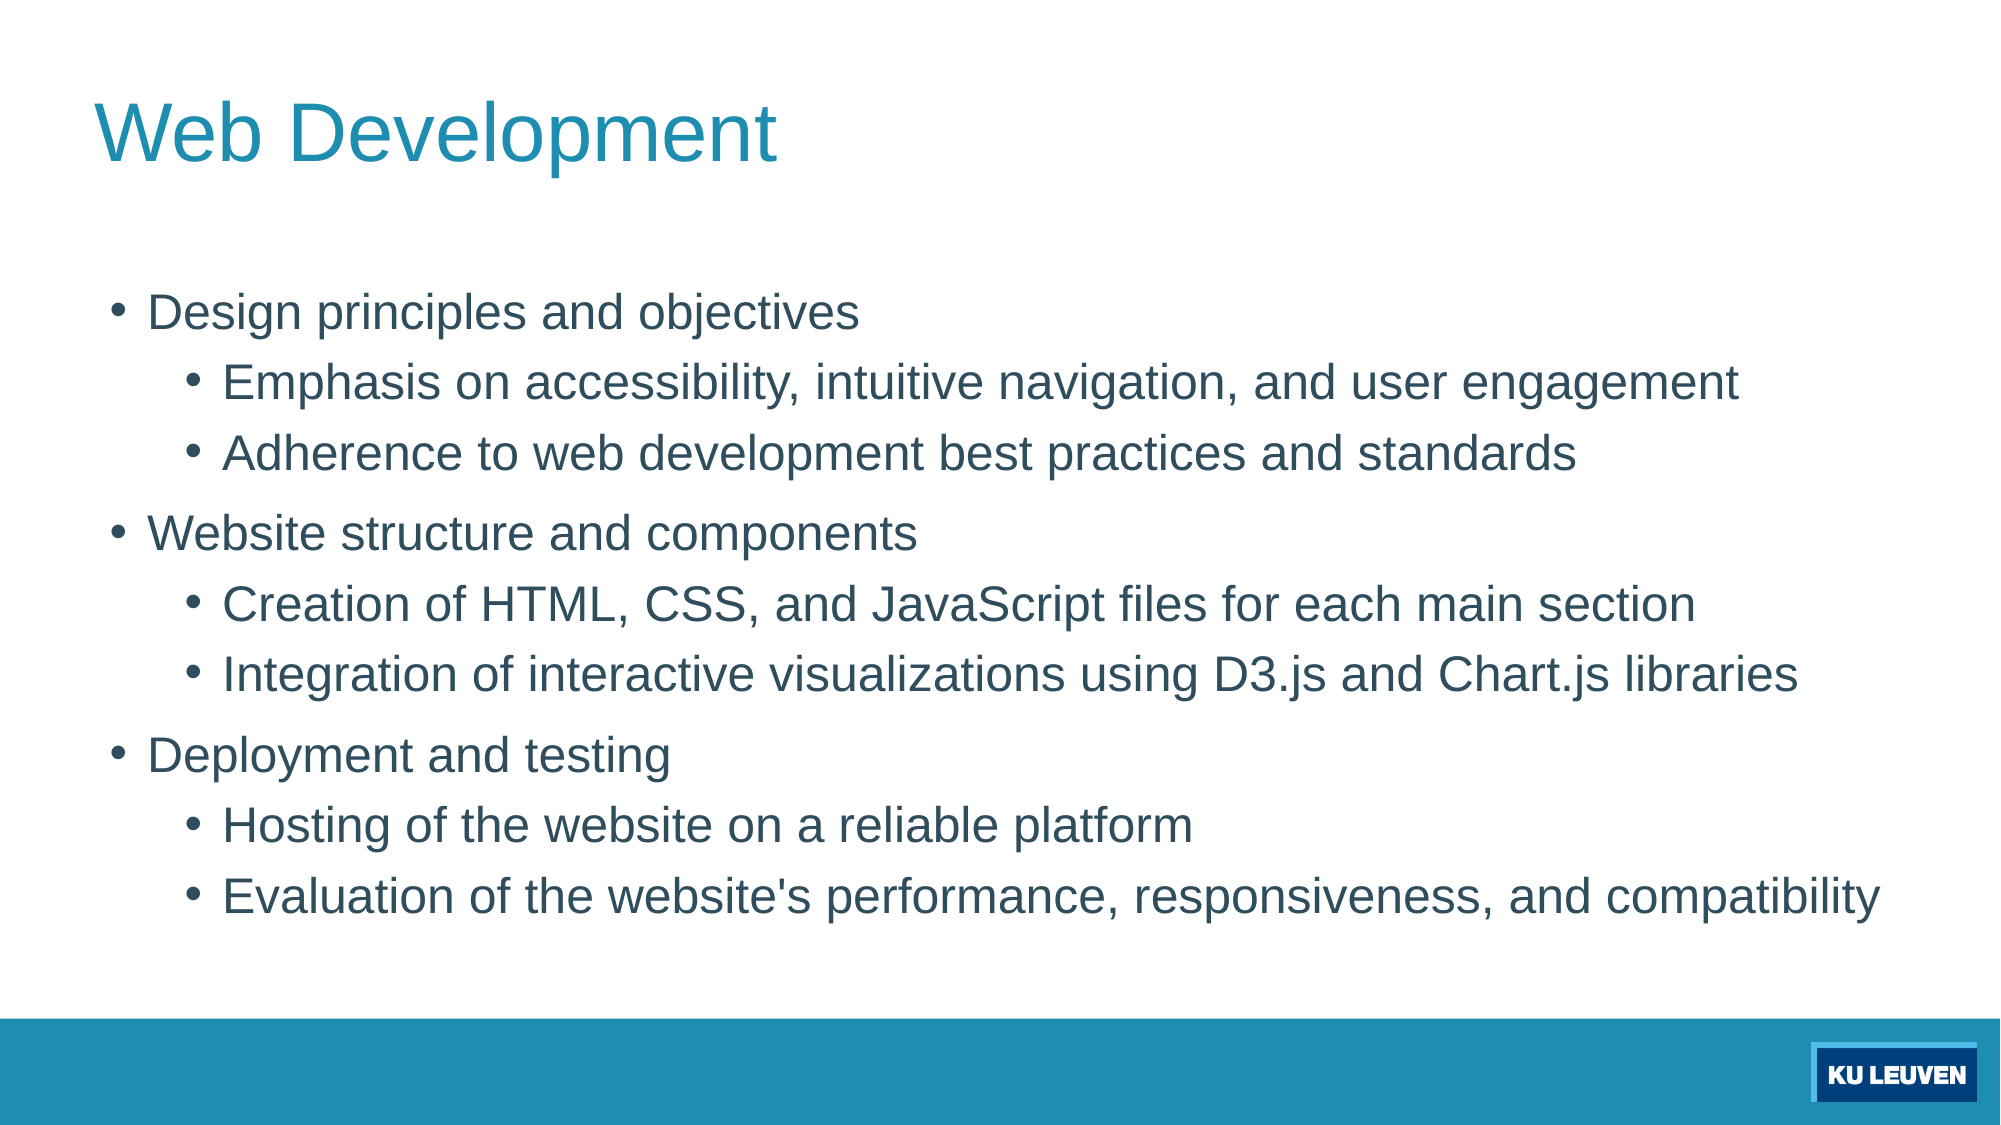

# Web Development
Design principles and objectives
Emphasis on accessibility, intuitive navigation, and user engagement
Adherence to web development best practices and standards
Website structure and components
Creation of HTML, CSS, and JavaScript files for each main section
Integration of interactive visualizations using D3.js and Chart.js libraries
Deployment and testing
Hosting of the website on a reliable platform
Evaluation of the website's performance, responsiveness, and compatibility